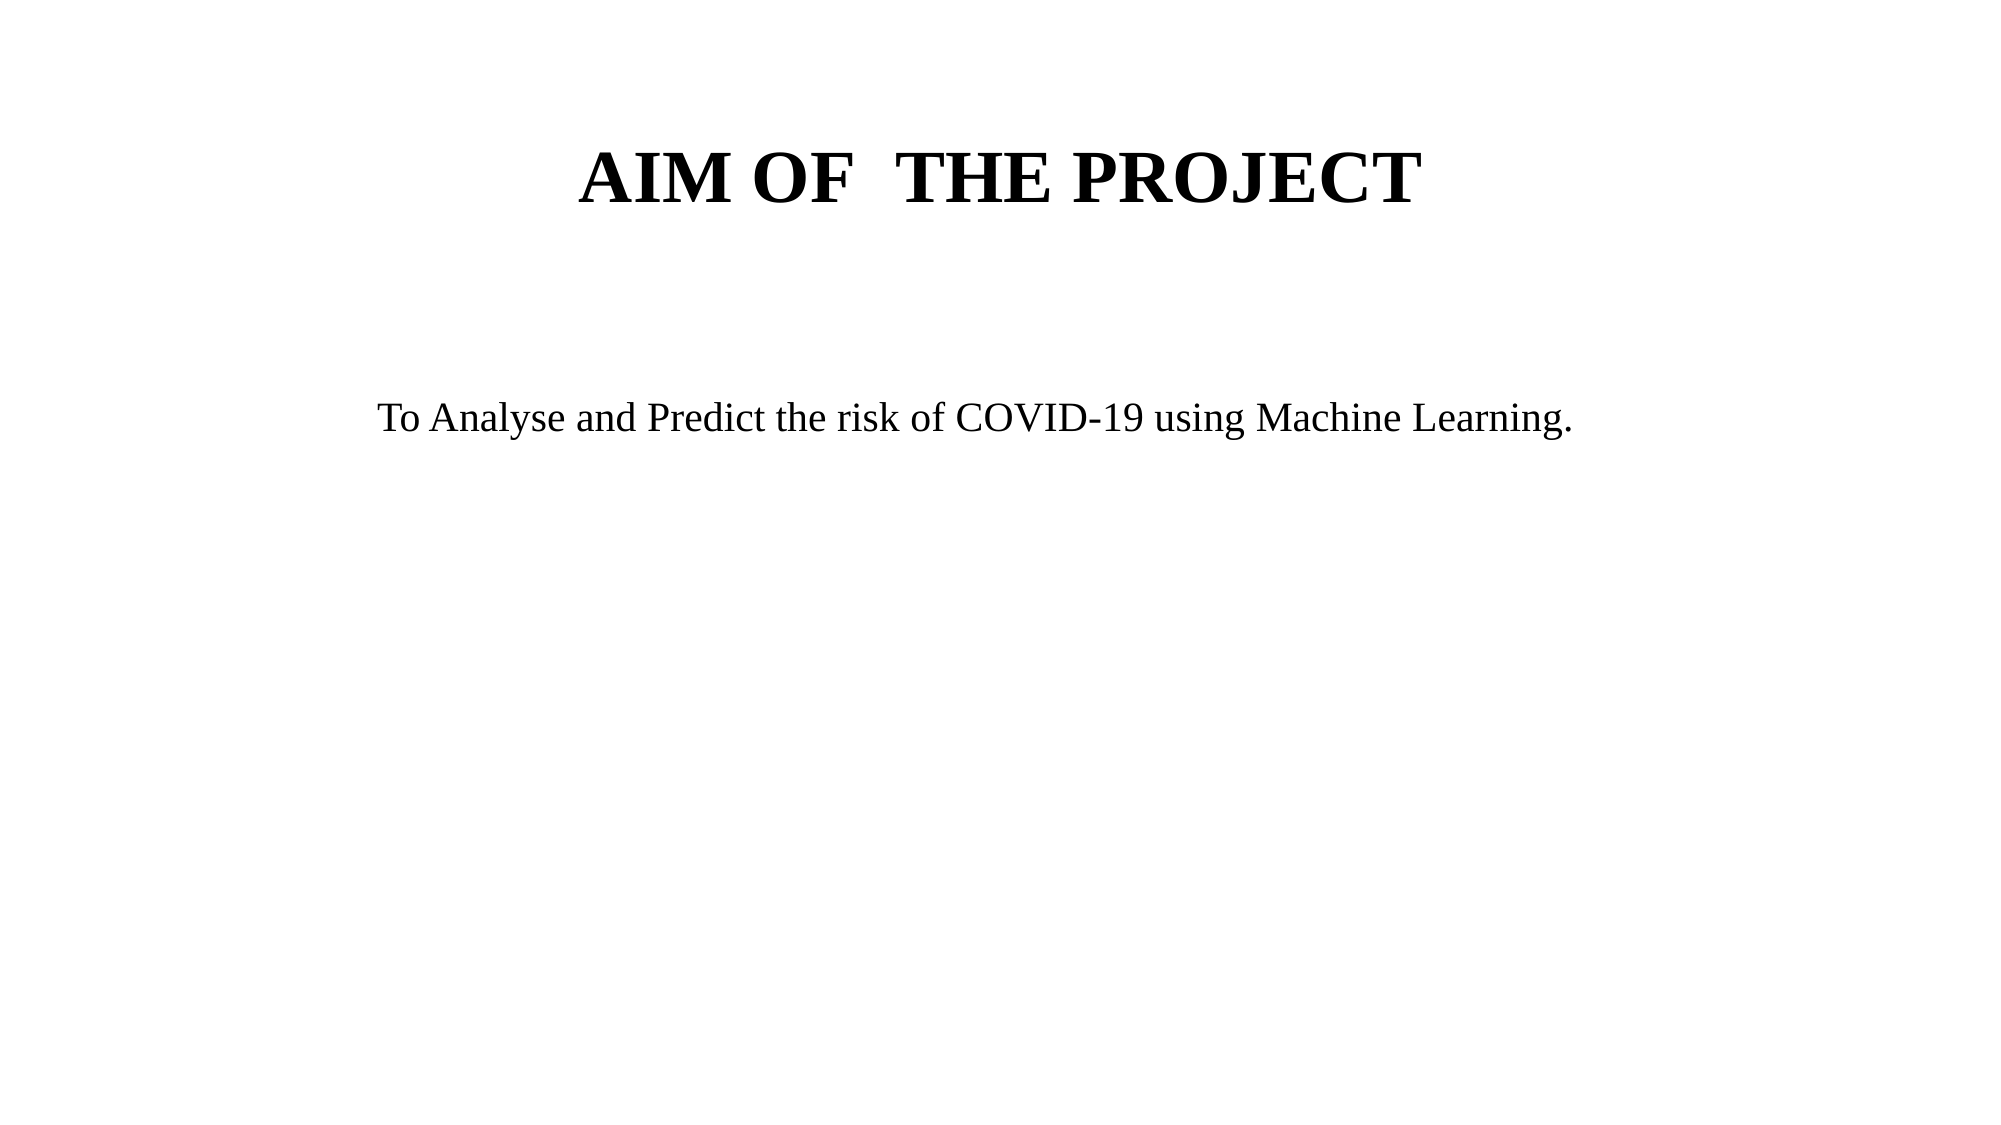

AIM OF	THE PROJECT
To Analyse and Predict the risk of COVID-19 using Machine Learning.